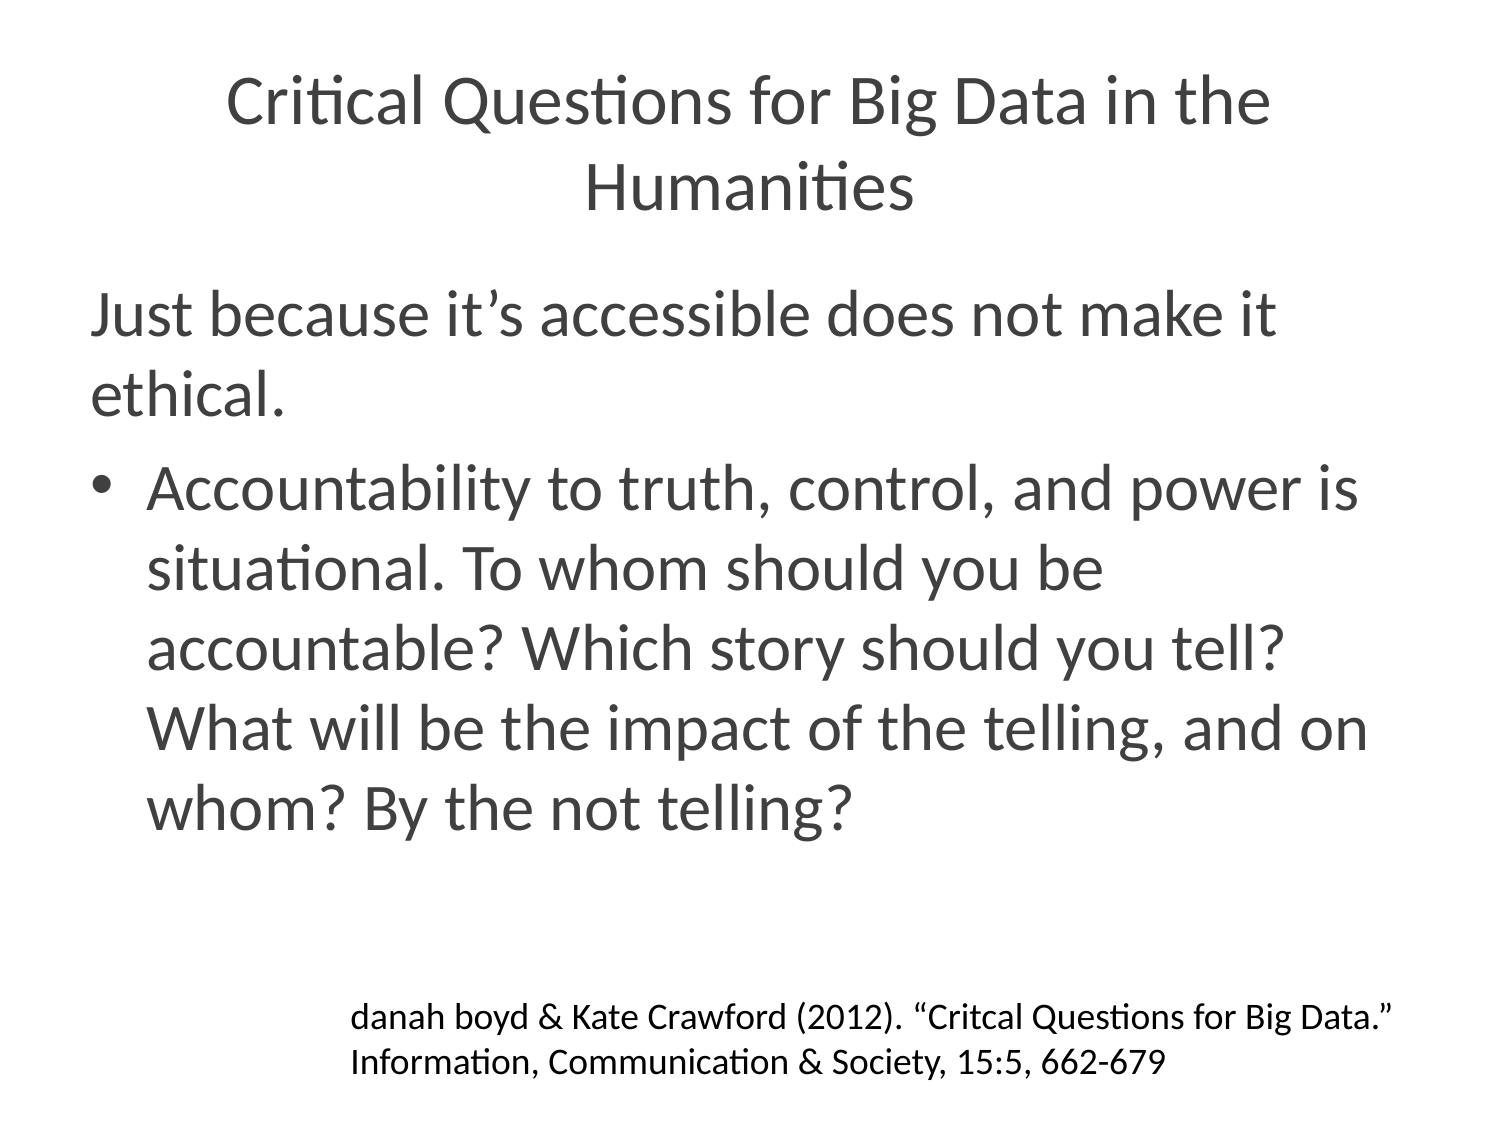

# Critical Questions for Big Data in the Humanities
Just because it’s accessible does not make it ethical.
Accountability to truth, control, and power is situational. To whom should you be accountable? Which story should you tell? What will be the impact of the telling, and on whom? By the not telling?

danah boyd & Kate Crawford (2012). “Critcal Questions for Big Data.”
Information, Communication & Society, 15:5, 662-679